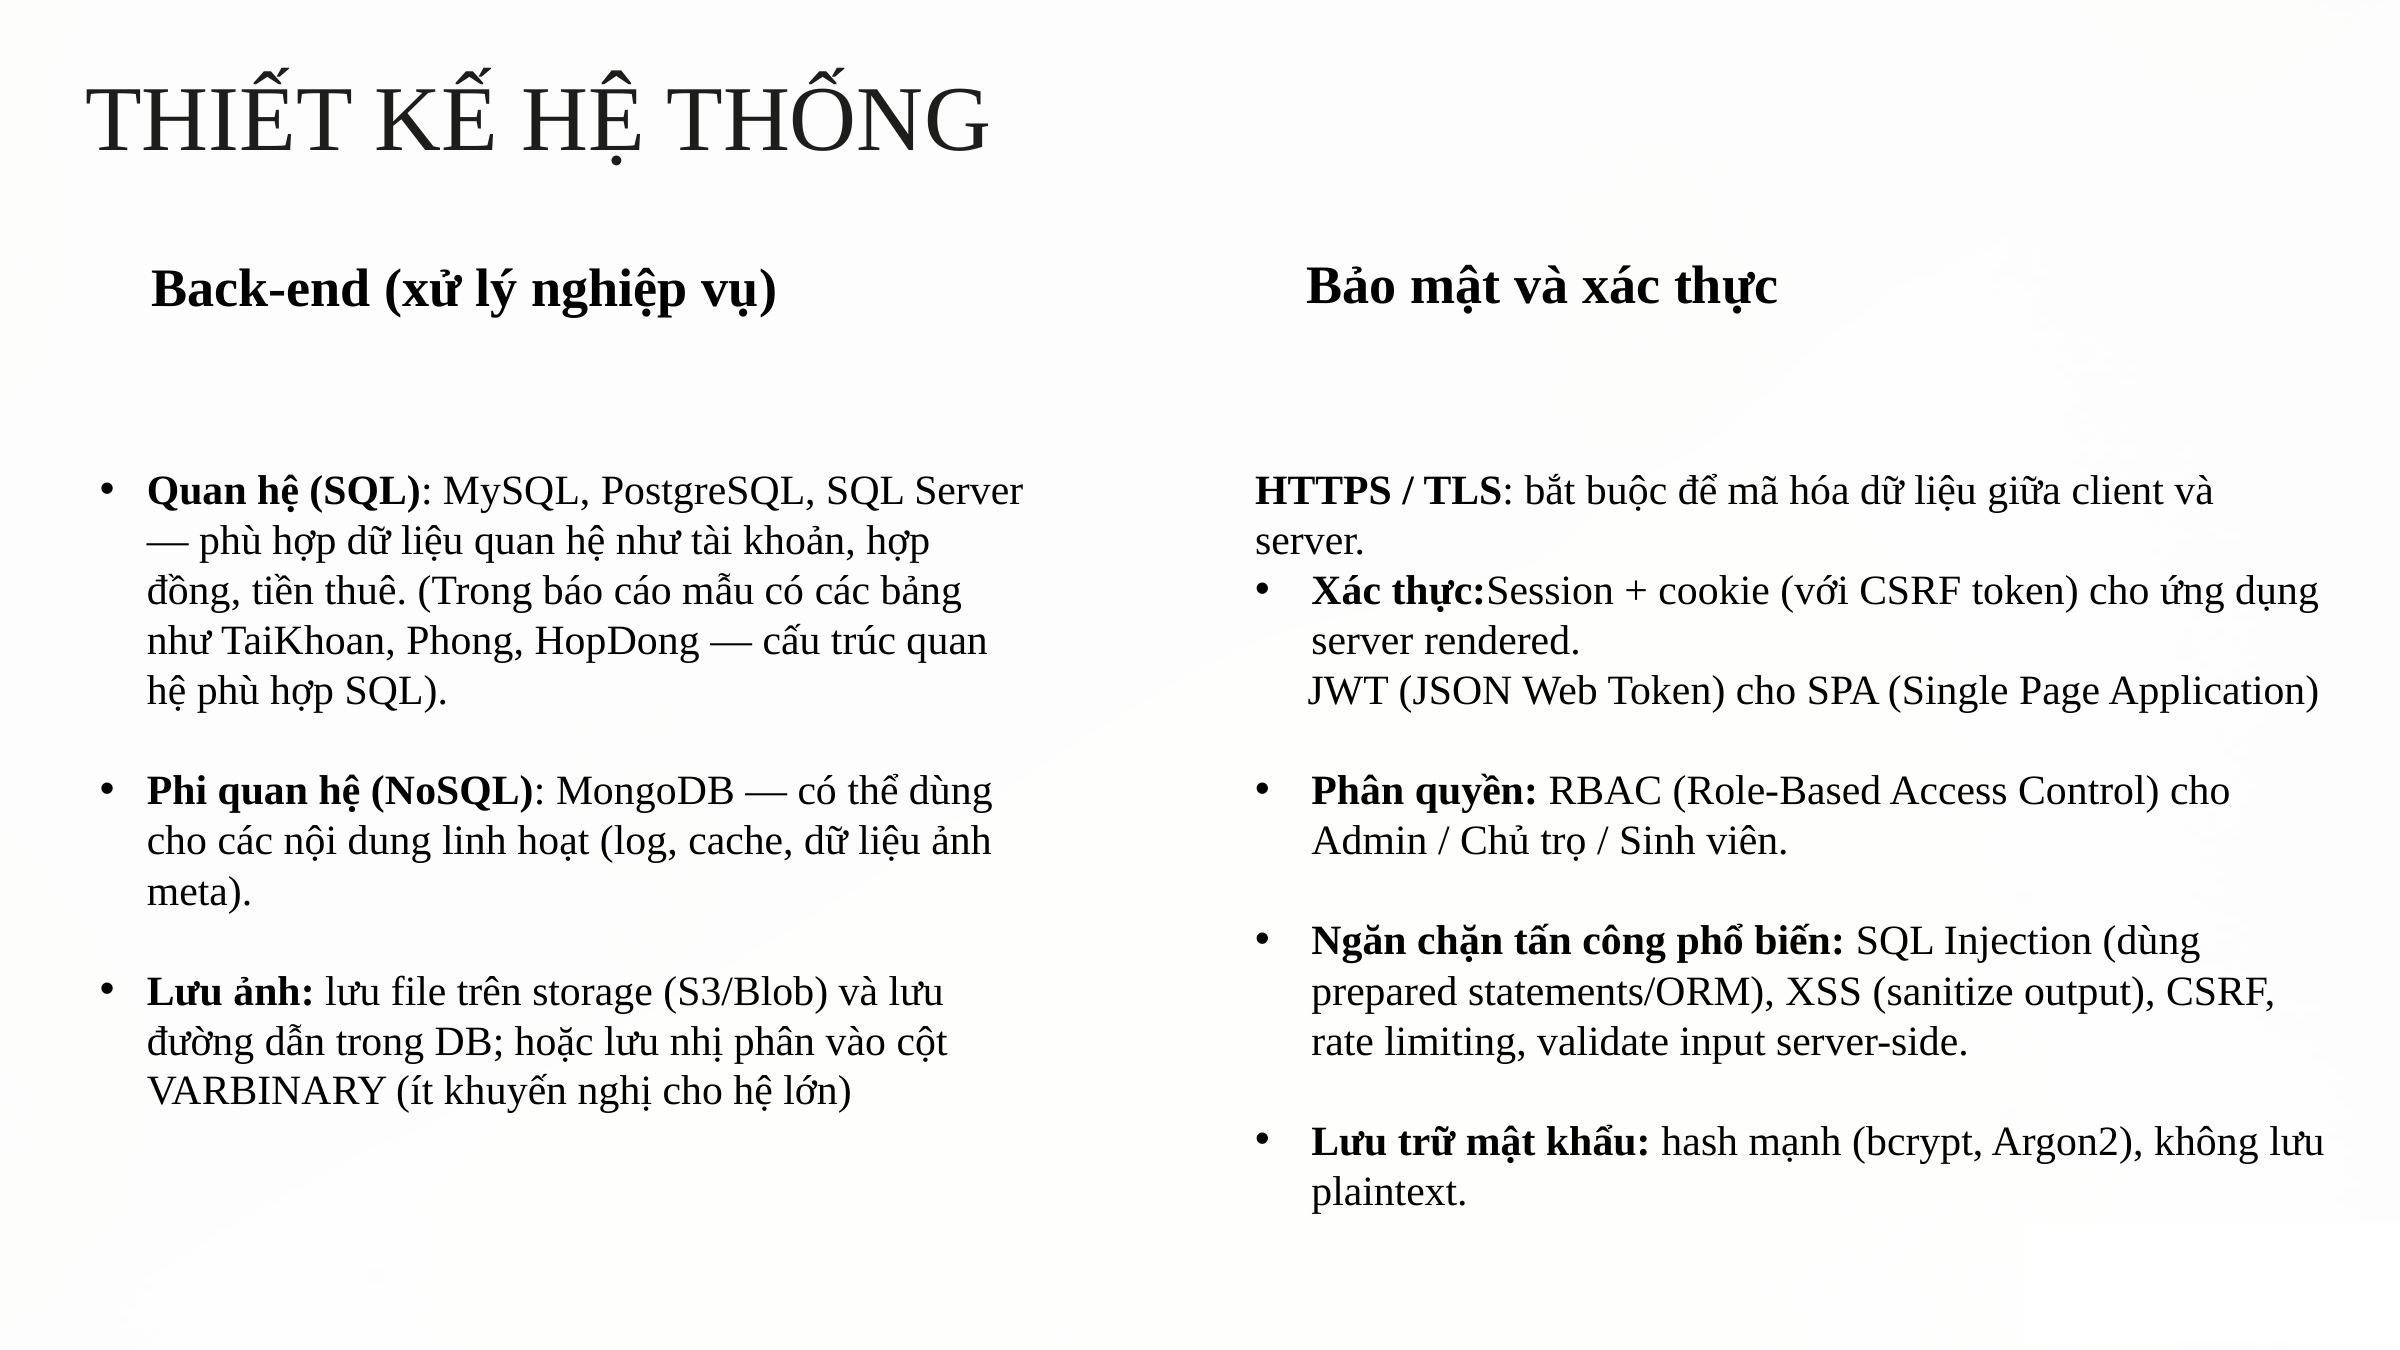

THIẾT KẾ HỆ THỐNG
Bảo mật và xác thực
Back-end (xử lý nghiệp vụ)
Quan hệ (SQL): MySQL, PostgreSQL, SQL Server — phù hợp dữ liệu quan hệ như tài khoản, hợp đồng, tiền thuê. (Trong báo cáo mẫu có các bảng như TaiKhoan, Phong, HopDong — cấu trúc quan hệ phù hợp SQL).

Phi quan hệ (NoSQL): MongoDB — có thể dùng cho các nội dung linh hoạt (log, cache, dữ liệu ảnh meta).

Lưu ảnh: lưu file trên storage (S3/Blob) và lưu đường dẫn trong DB; hoặc lưu nhị phân vào cột VARBINARY (ít khuyến nghị cho hệ lớn)

HTTPS / TLS: bắt buộc để mã hóa dữ liệu giữa client và server.
Xác thực:Session + cookie (với CSRF token) cho ứng dụng server rendered.
     JWT (JSON Web Token) cho SPA (Single Page Application)

Phân quyền: RBAC (Role-Based Access Control) cho Admin / Chủ trọ / Sinh viên.

Ngăn chặn tấn công phổ biến: SQL Injection (dùng prepared statements/ORM), XSS (sanitize output), CSRF, rate limiting, validate input server-side.

Lưu trữ mật khẩu: hash mạnh (bcrypt, Argon2), không lưu plaintext.